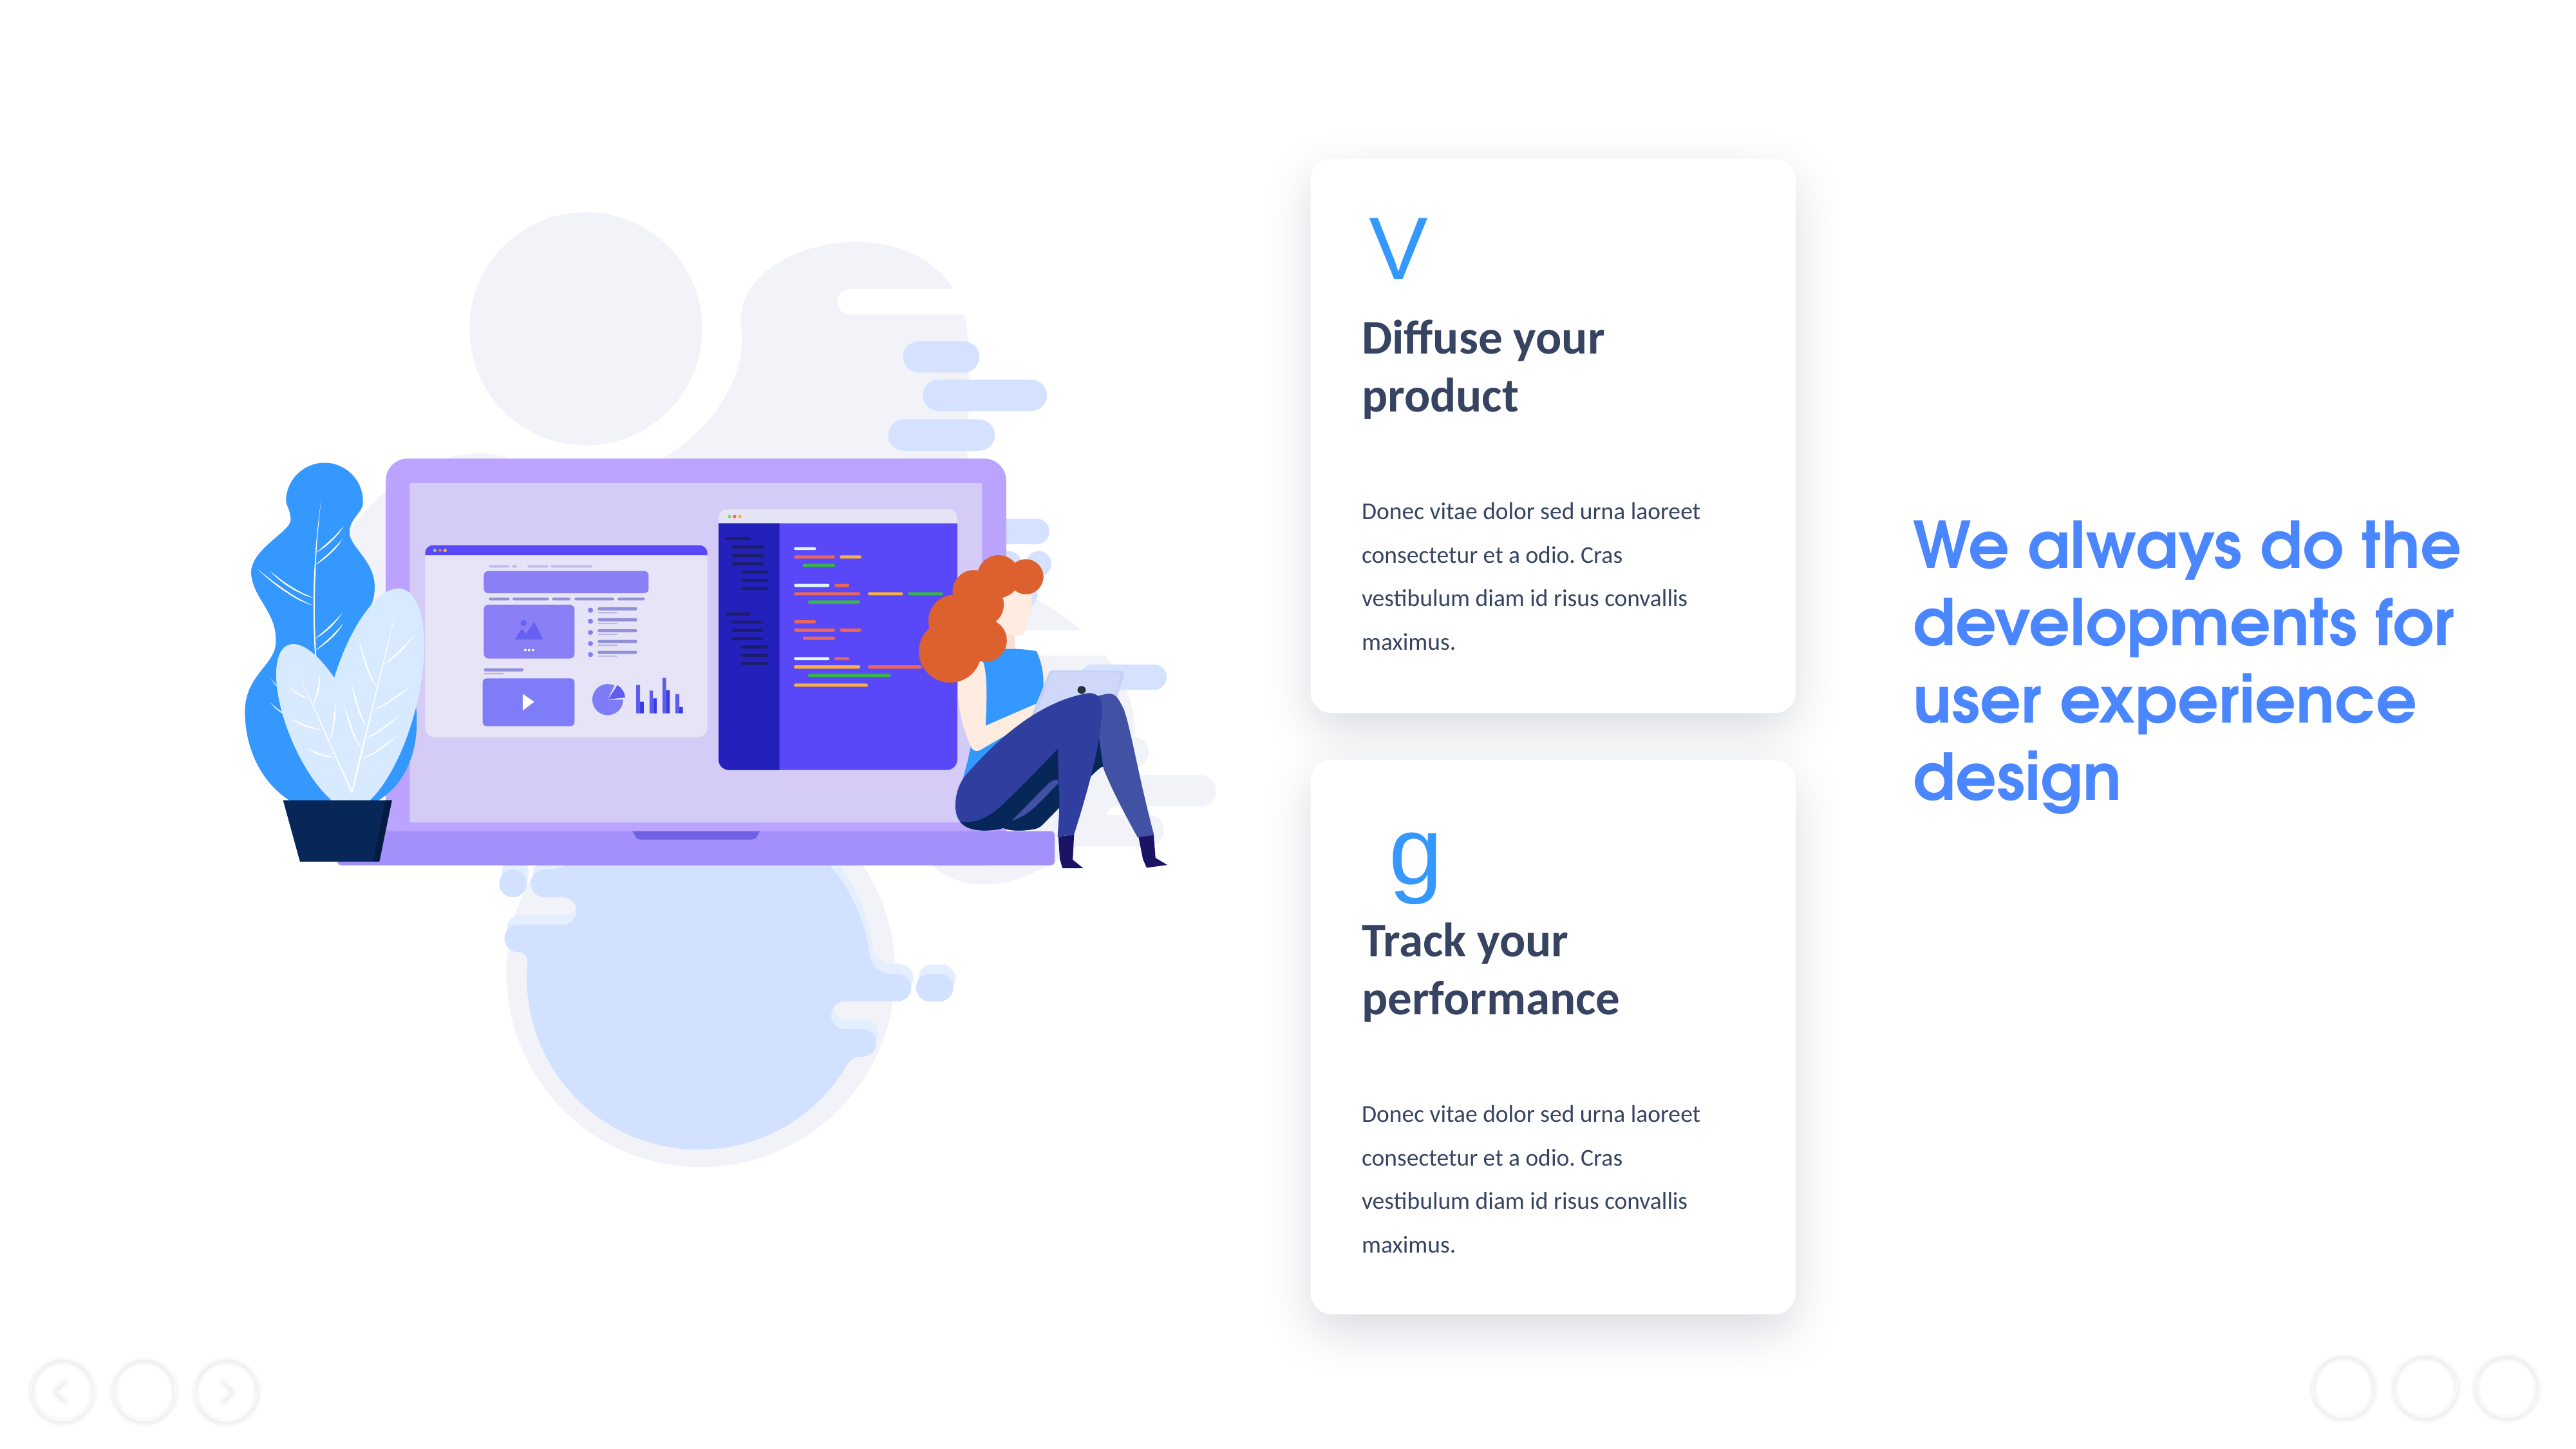

V
Diffuse your product
Donec vitae dolor sed urna laoreet consectetur et a odio. Cras vestibulum diam id risus convallis maximus.

We always do the developments for user experience design

g
Track your performance
Donec vitae dolor sed urna laoreet consectetur et a odio. Cras vestibulum diam id risus convallis maximus.